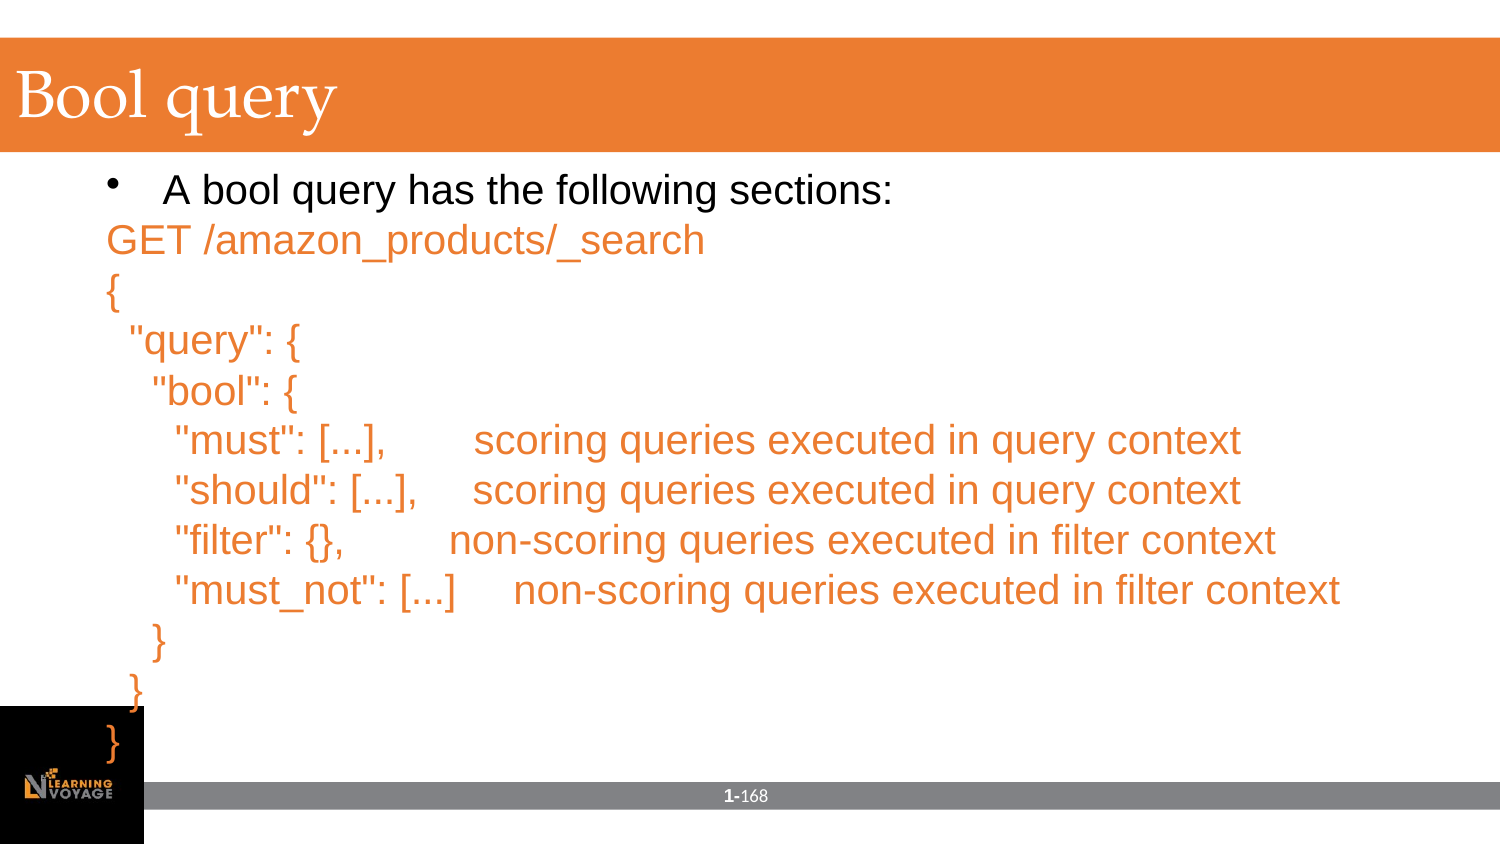

# Bool query
A bool query has the following sections:
GET /amazon_products/_search
{
"query": {
"bool": {
"must": [...],
"should": [...],
"filter": {},
scoring queries executed in query context  scoring queries executed in query context  non-scoring queries executed in filter context
"must_not": [...]
non-scoring queries executed in filter context
}
}
}
1-168